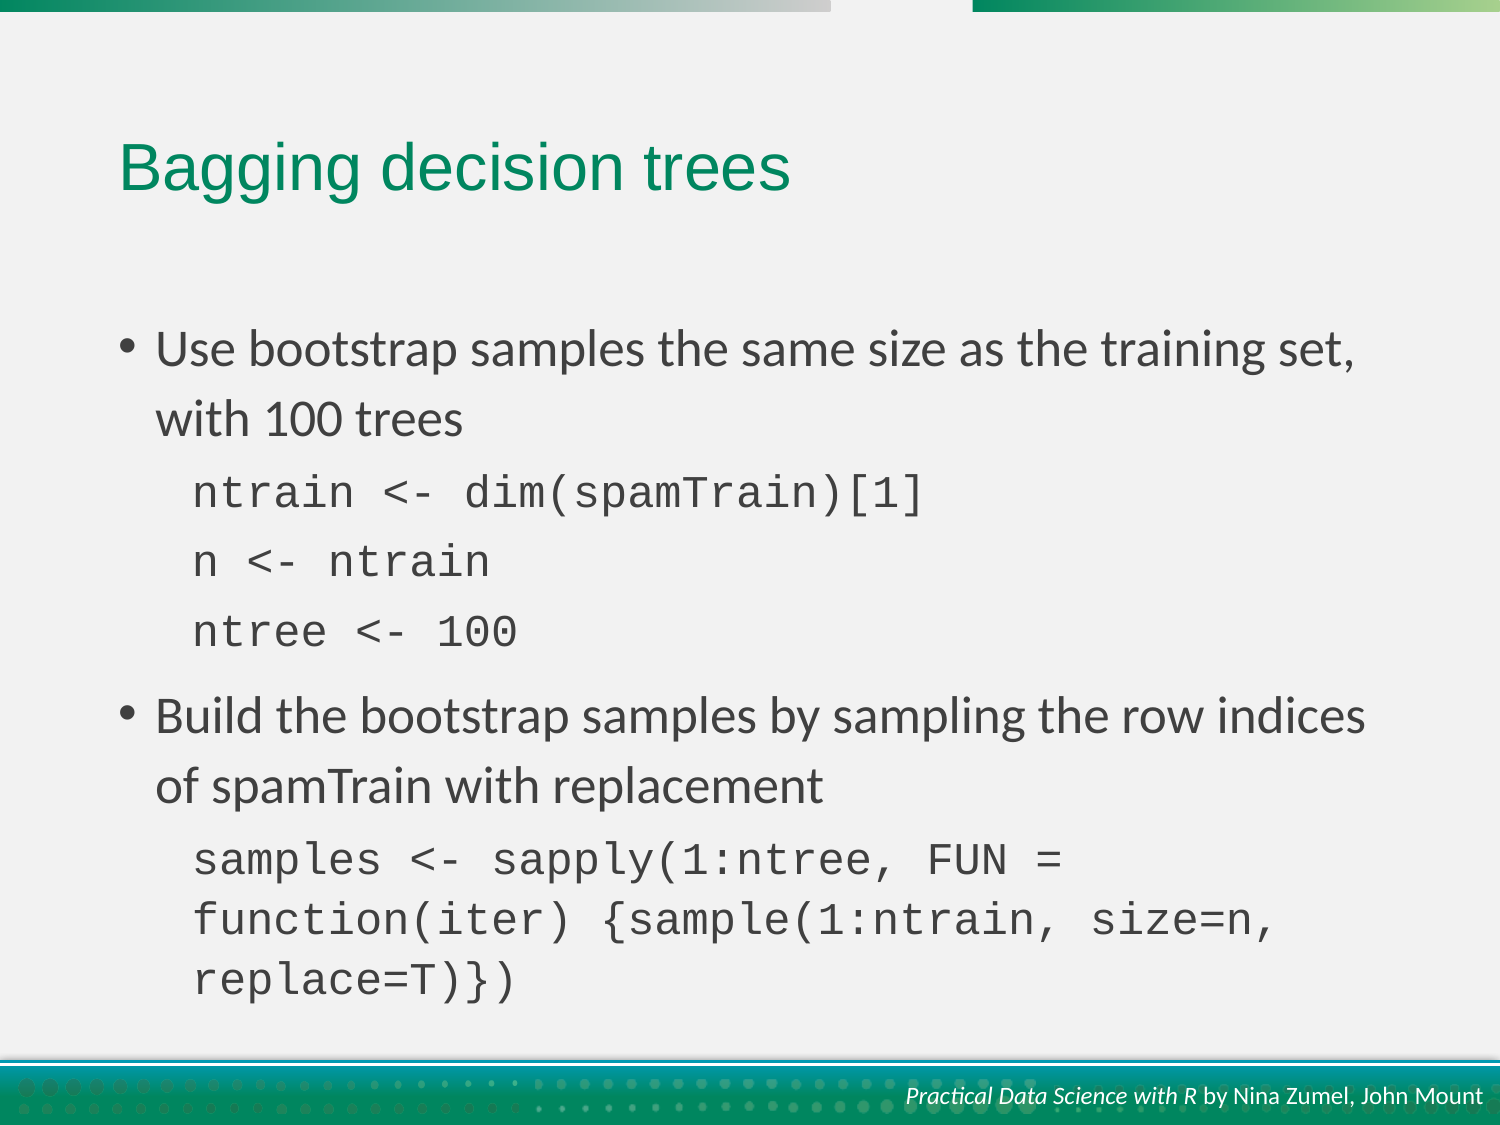

# Bagging decision trees
Use bootstrap samples the same size as the training set, with 100 trees
ntrain <- dim(spamTrain)[1]
n <- ntrain
ntree <- 100
Build the bootstrap samples by sampling the row indices of spamTrain with replacement
samples <- sapply(1:ntree, FUN = function(iter) {sample(1:ntrain, size=n, replace=T)})
Practical Data Science with R by Nina Zumel, John Mount